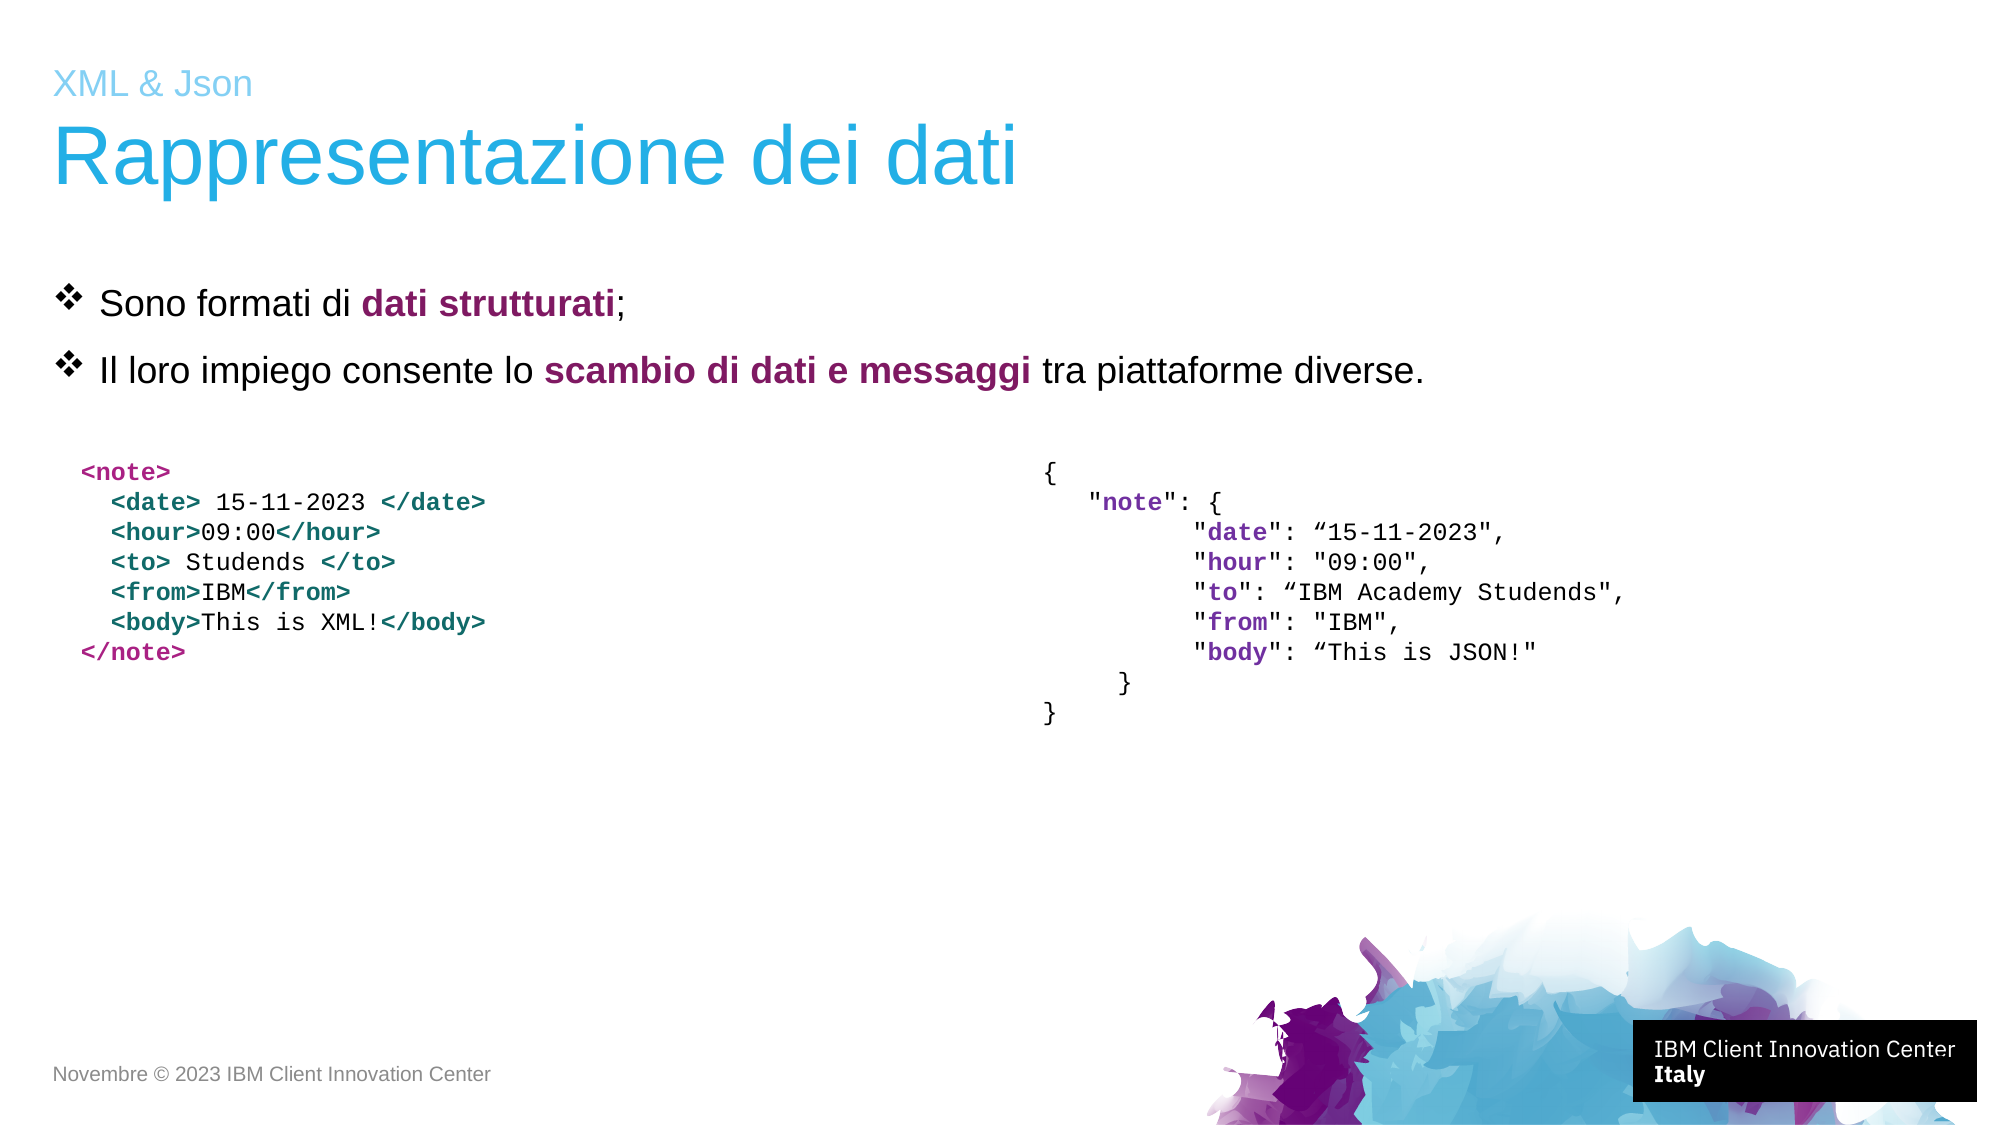

XML & Json
# Rappresentazione dei dati
Sono formati di dati strutturati;
Il loro impiego consente lo scambio di dati e messaggi tra piattaforme diverse.
<note>
  <date> 15-11-2023 </date>
  <hour>09:00</hour>
  <to> Studends </to>
  <from>IBM</from>
  <body>This is XML!</body>
</note>
{
   "note": {
          "date": “15-11-2023",
          "hour": "09:00",
          "to": “IBM Academy Studends",
          "from": "IBM",
          "body": “This is JSON!"
     }
}
3
Novembre © 2023 IBM Client Innovation Center